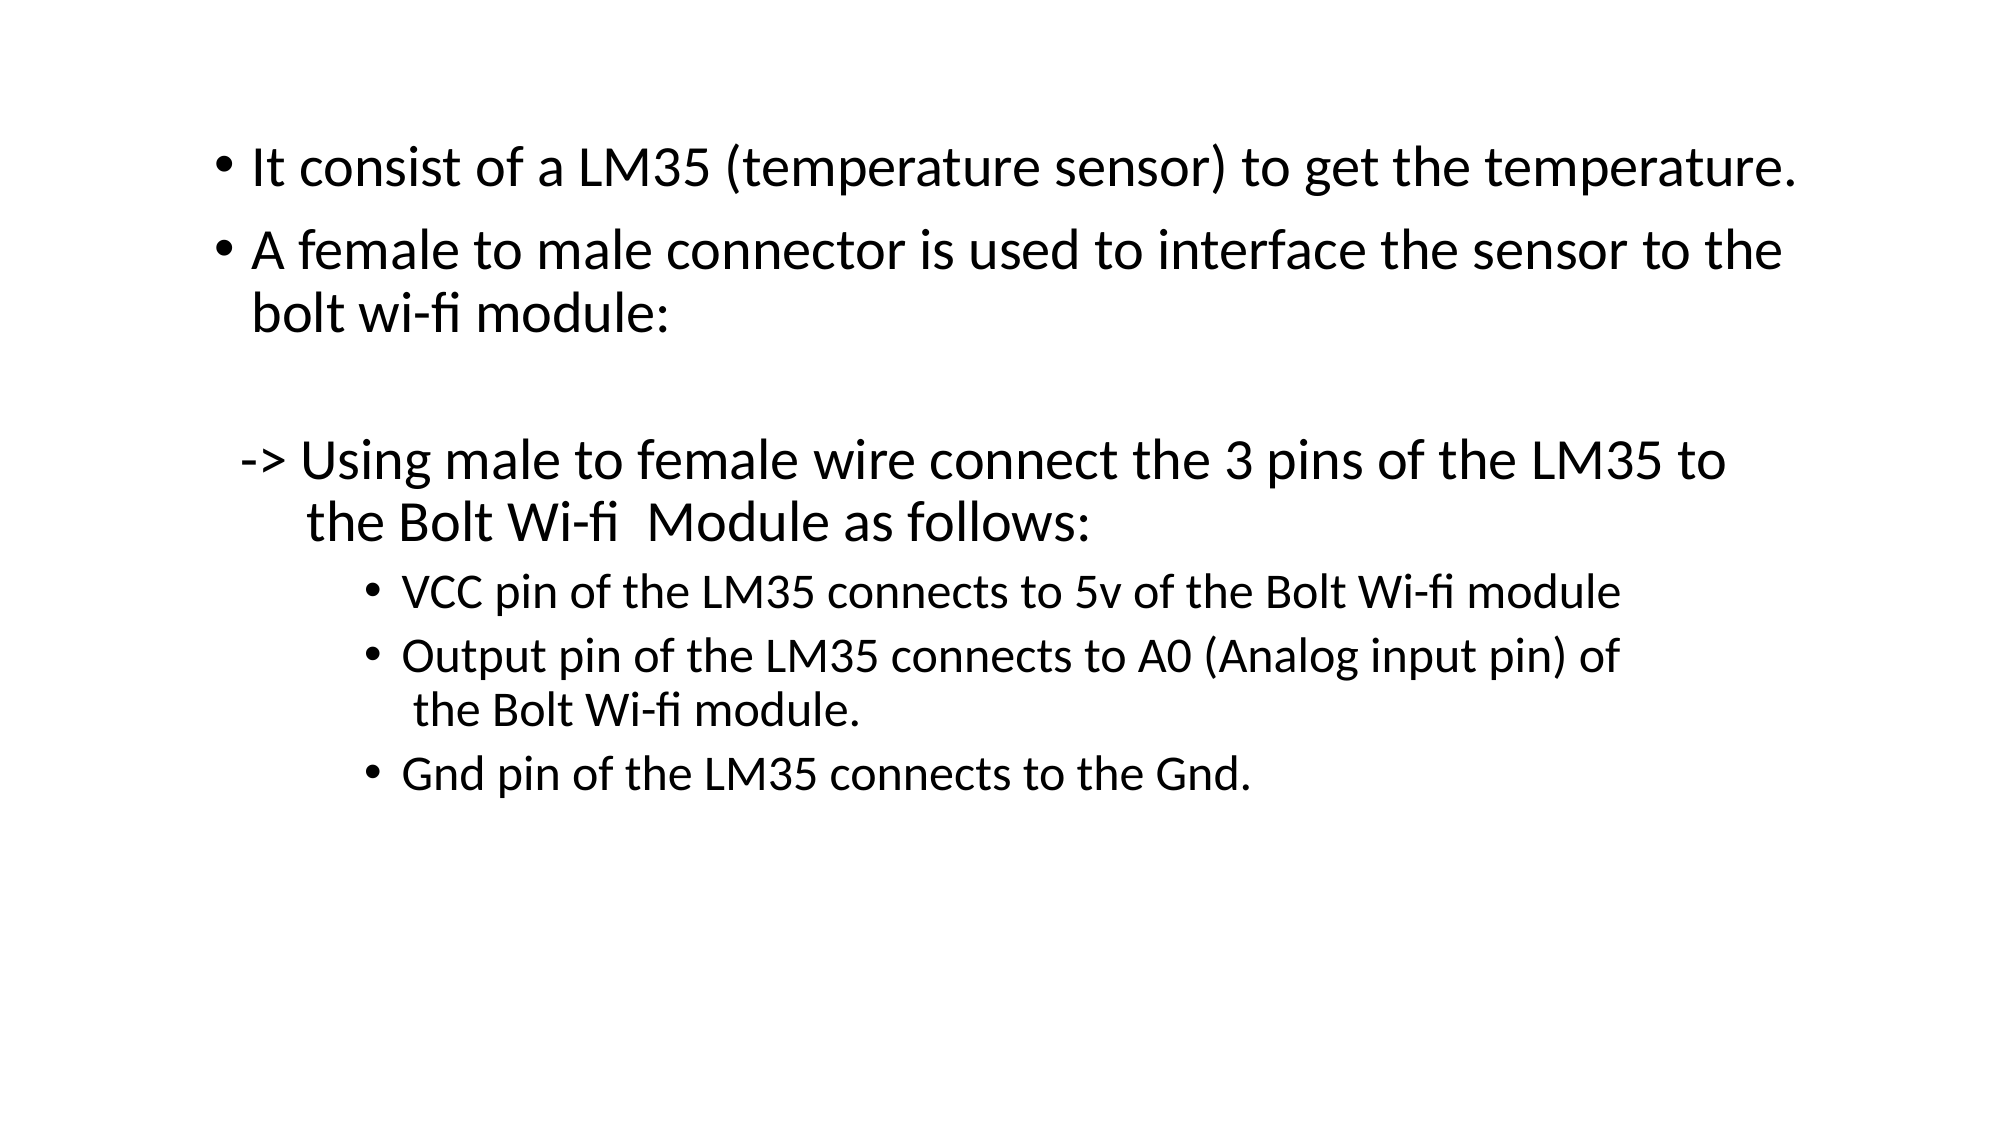

It consist of a LM35 (temperature sensor) to get the temperature.
A female to male connector is used to interface the sensor to the bolt wi-fi module:
  -> Using male to female wire connect the 3 pins of the LM35 to
       the Bolt Wi-fi  Module as follows:
VCC pin of the LM35 connects to 5v of the Bolt Wi-fi module
Output pin of the LM35 connects to A0 (Analog input pin) of
 the Bolt Wi-fi module.
Gnd pin of the LM35 connects to the Gnd.